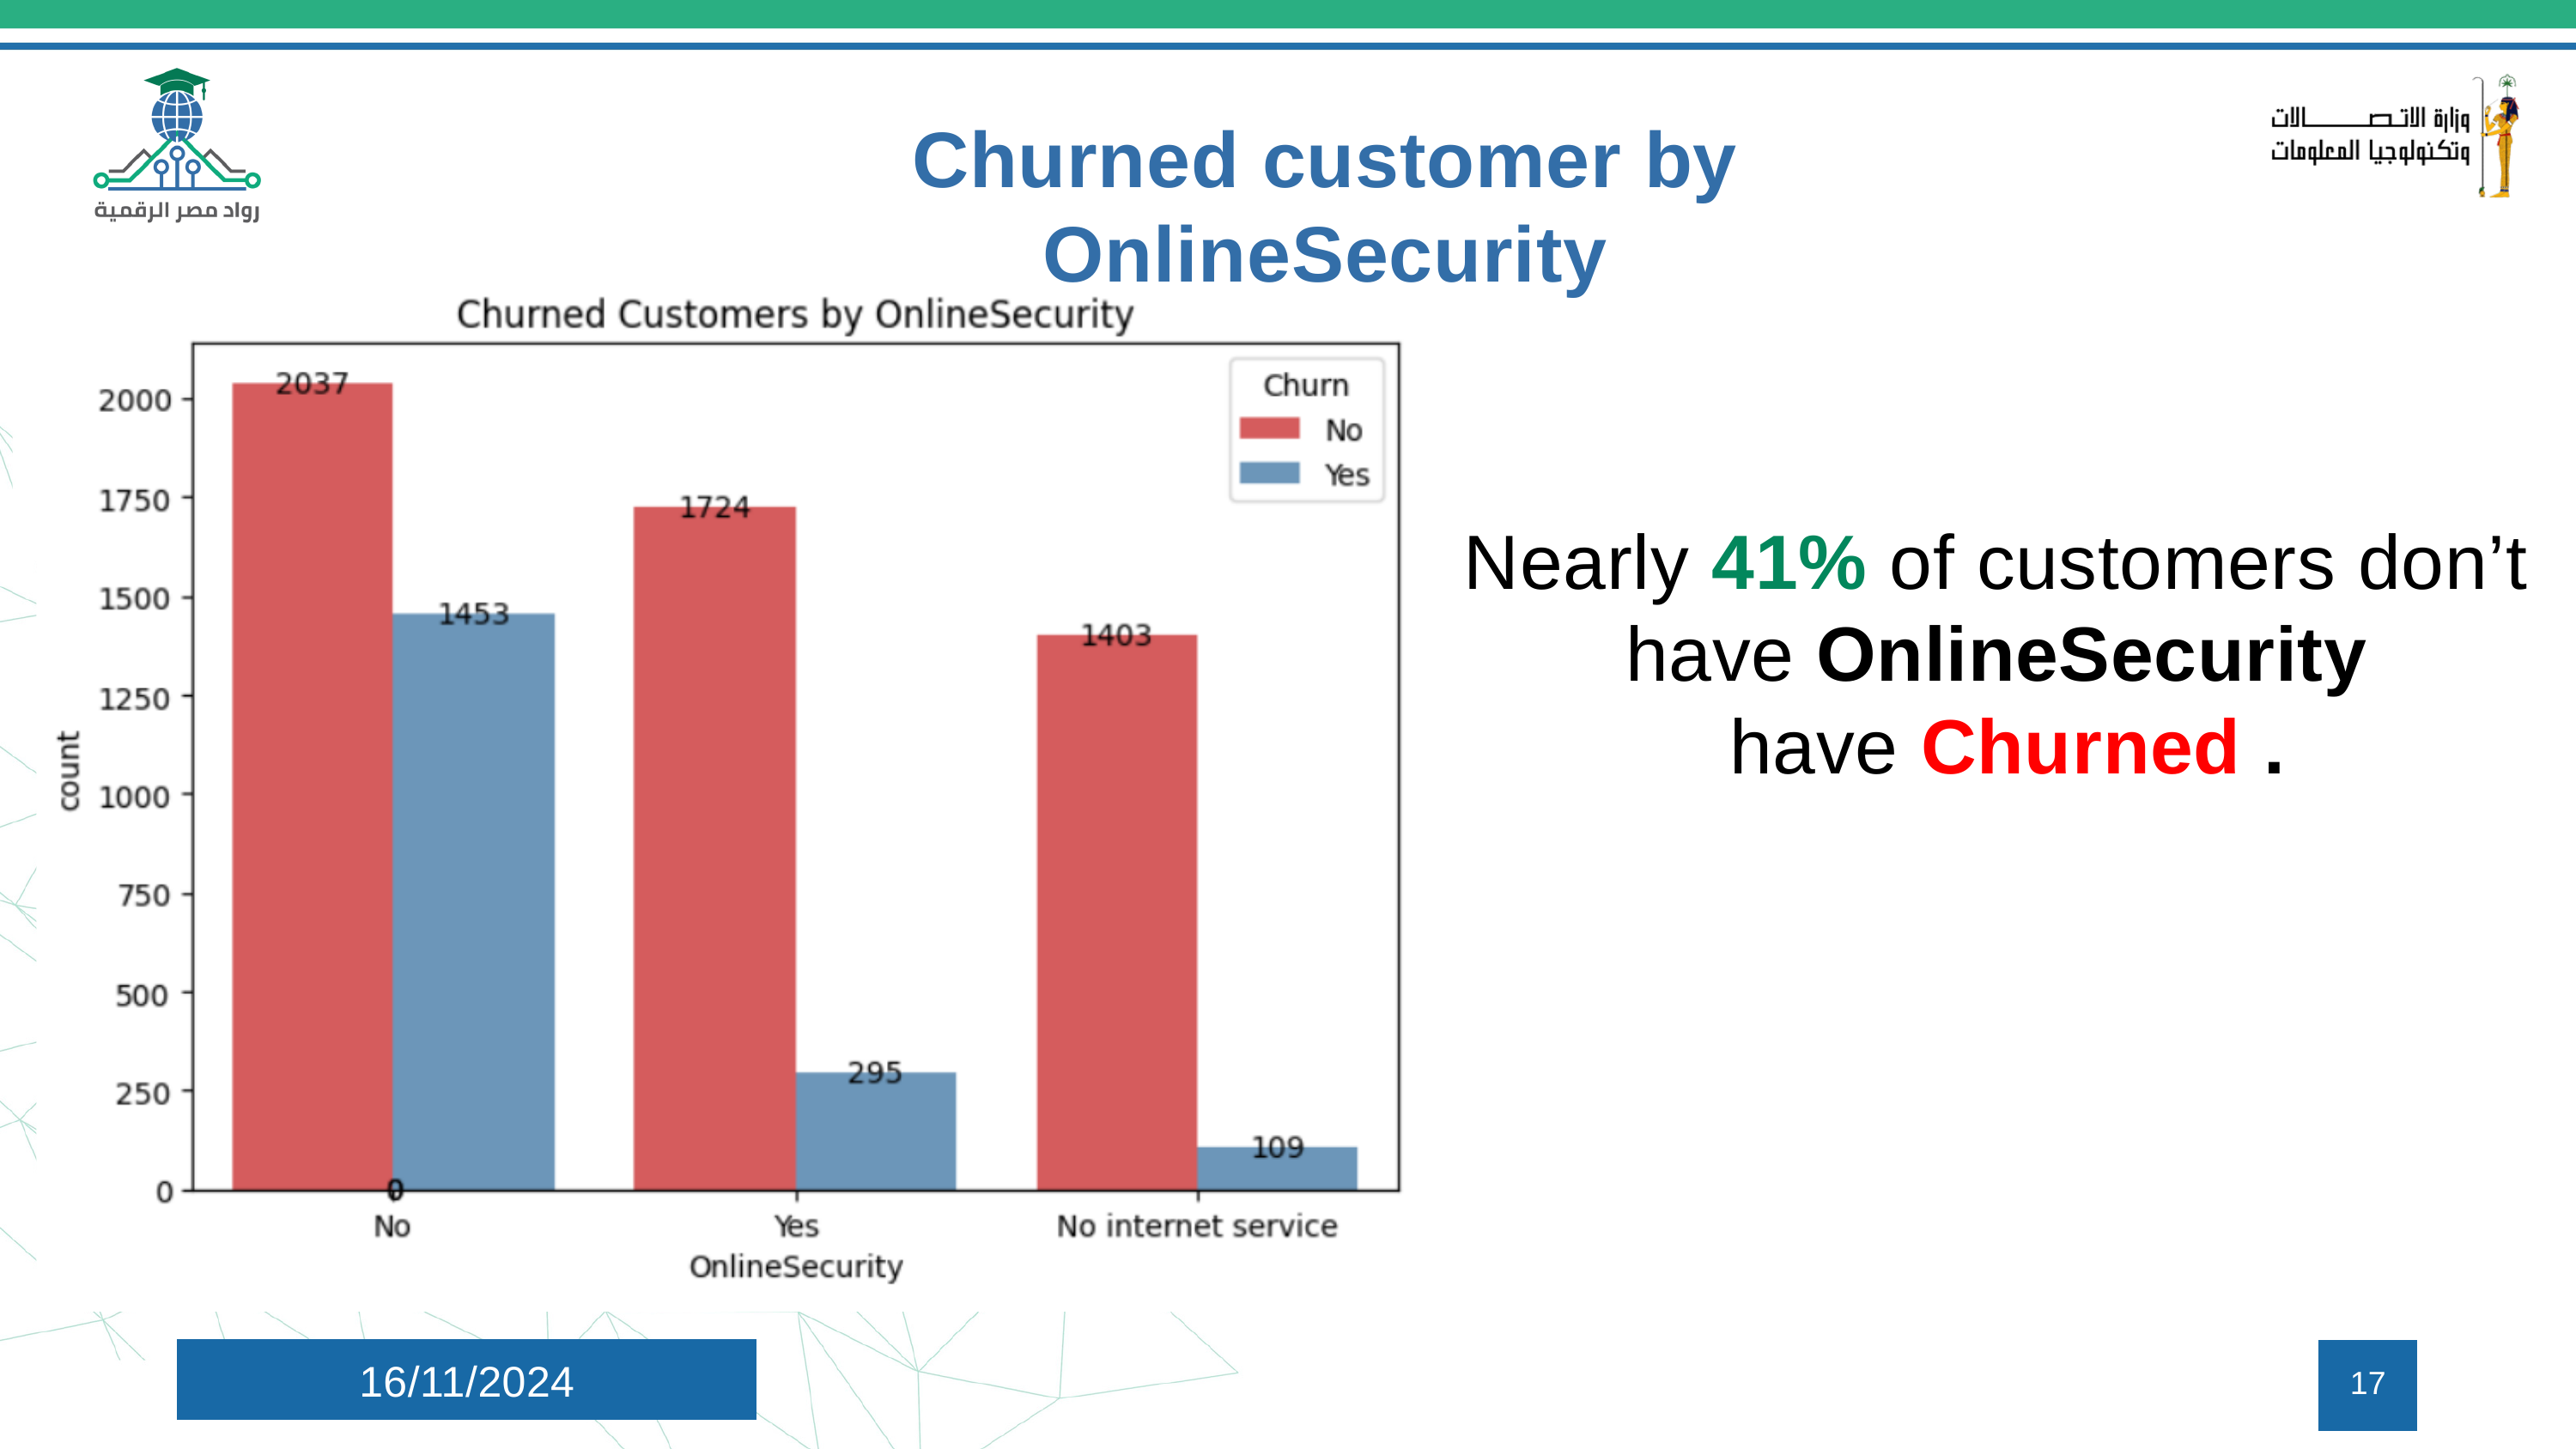

Churned customer by OnlineSecurity

Nearly 41% of customers don’t  have OnlineSecurity
have Churned .

16/11/2024
17